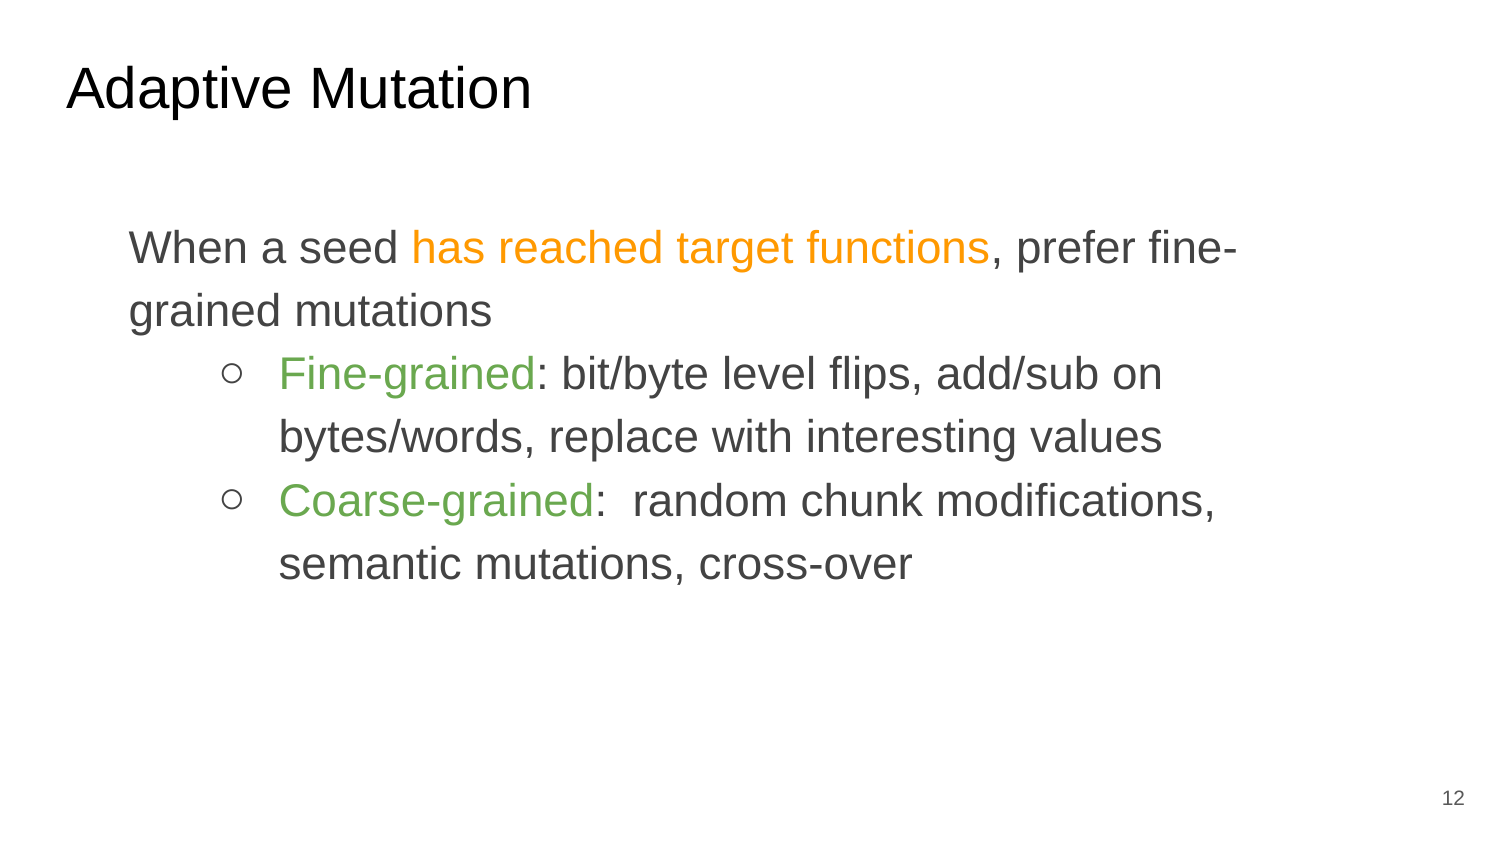

# Adaptive Mutation
When a seed has reached target functions, prefer fine-grained mutations
Fine-grained: bit/byte level flips, add/sub on bytes/words, replace with interesting values
Coarse-grained:  random chunk modifications, semantic mutations, cross-over
12